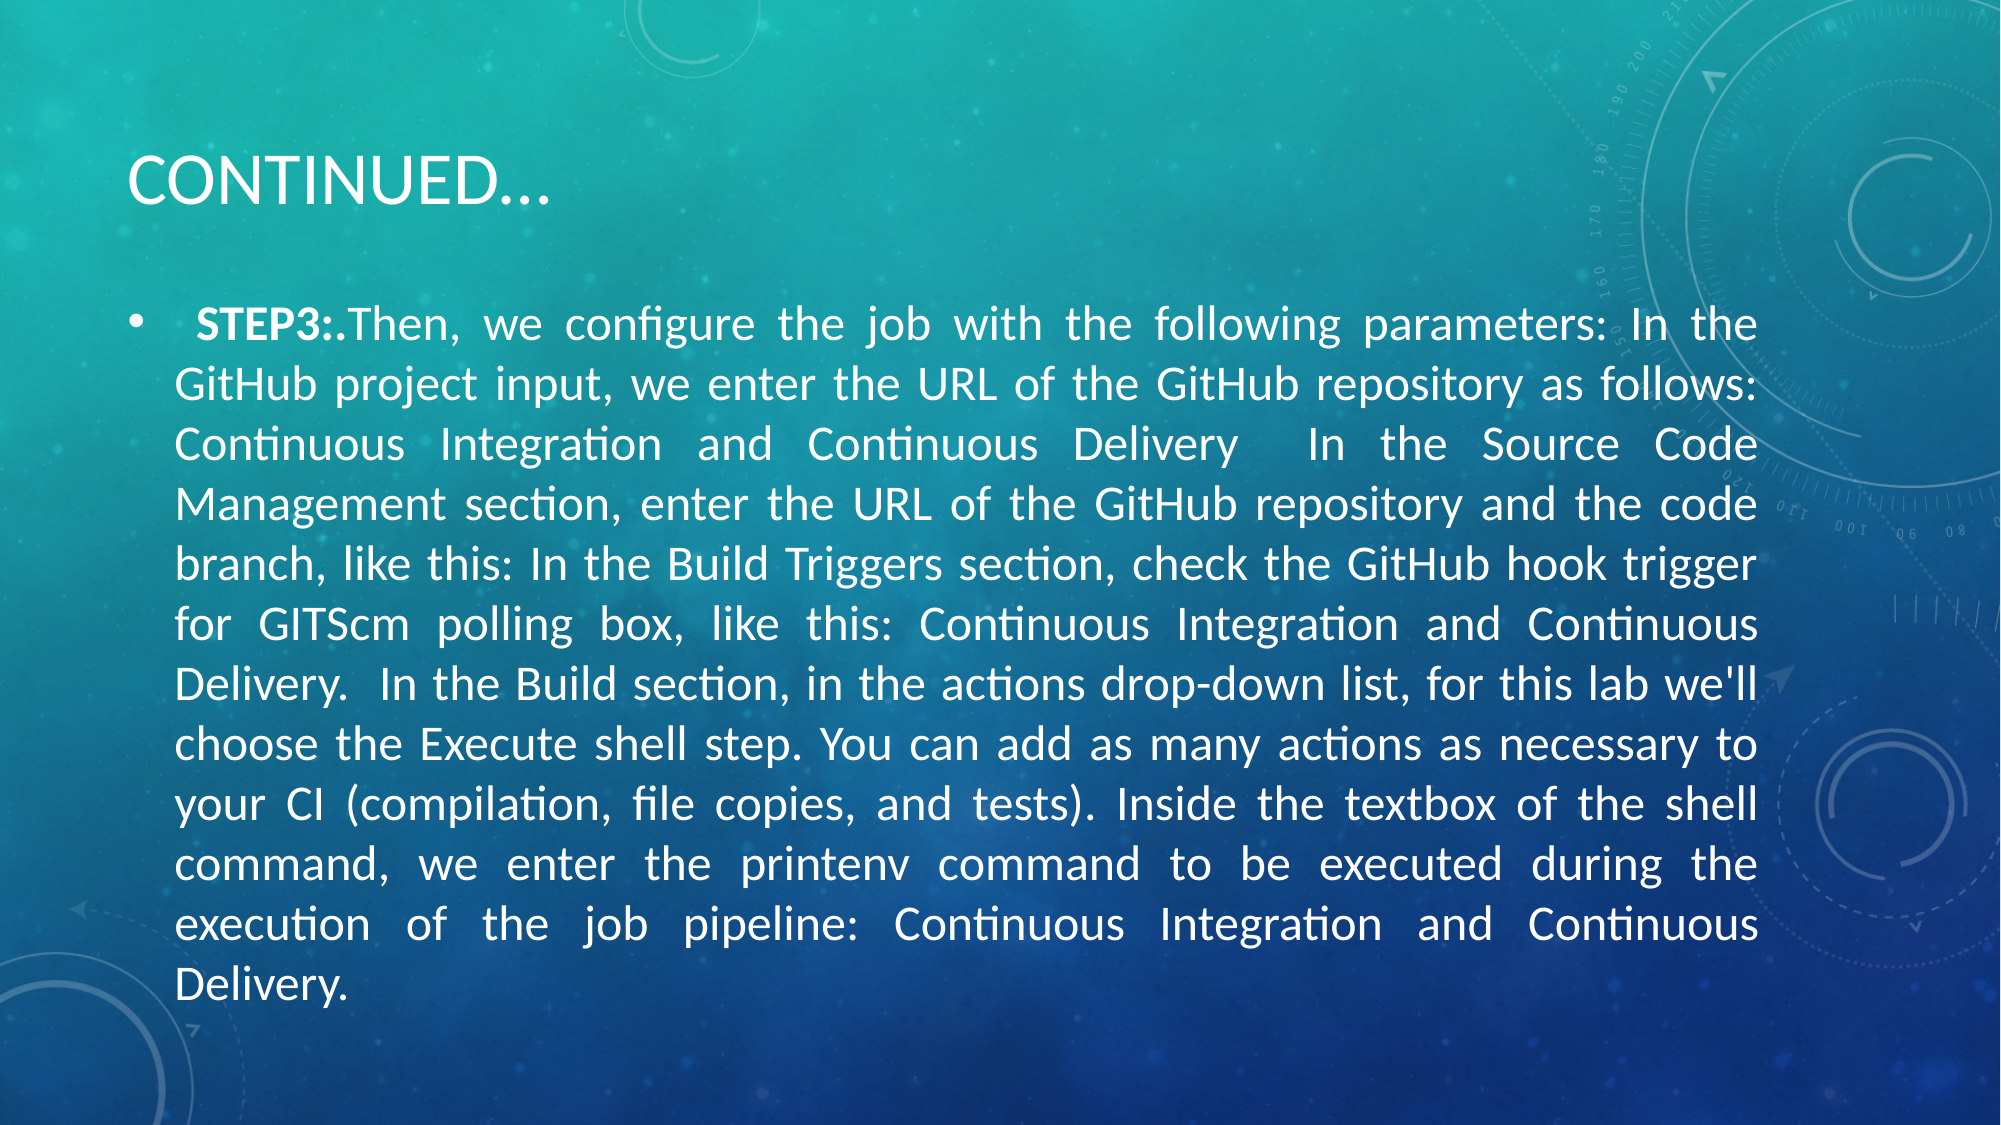

# Continued…
 STEP3:.Then, we configure the job with the following parameters: In the GitHub project input, we enter the URL of the GitHub repository as follows: Continuous Integration and Continuous Delivery  In the Source Code Management section, enter the URL of the GitHub repository and the code branch, like this: In the Build Triggers section, check the GitHub hook trigger for GITScm polling box, like this: Continuous Integration and Continuous Delivery.  In the Build section, in the actions drop-down list, for this lab we'll choose the Execute shell step. You can add as many actions as necessary to your CI (compilation, file copies, and tests). Inside the textbox of the shell command, we enter the printenv command to be executed during the execution of the job pipeline: Continuous Integration and Continuous Delivery.